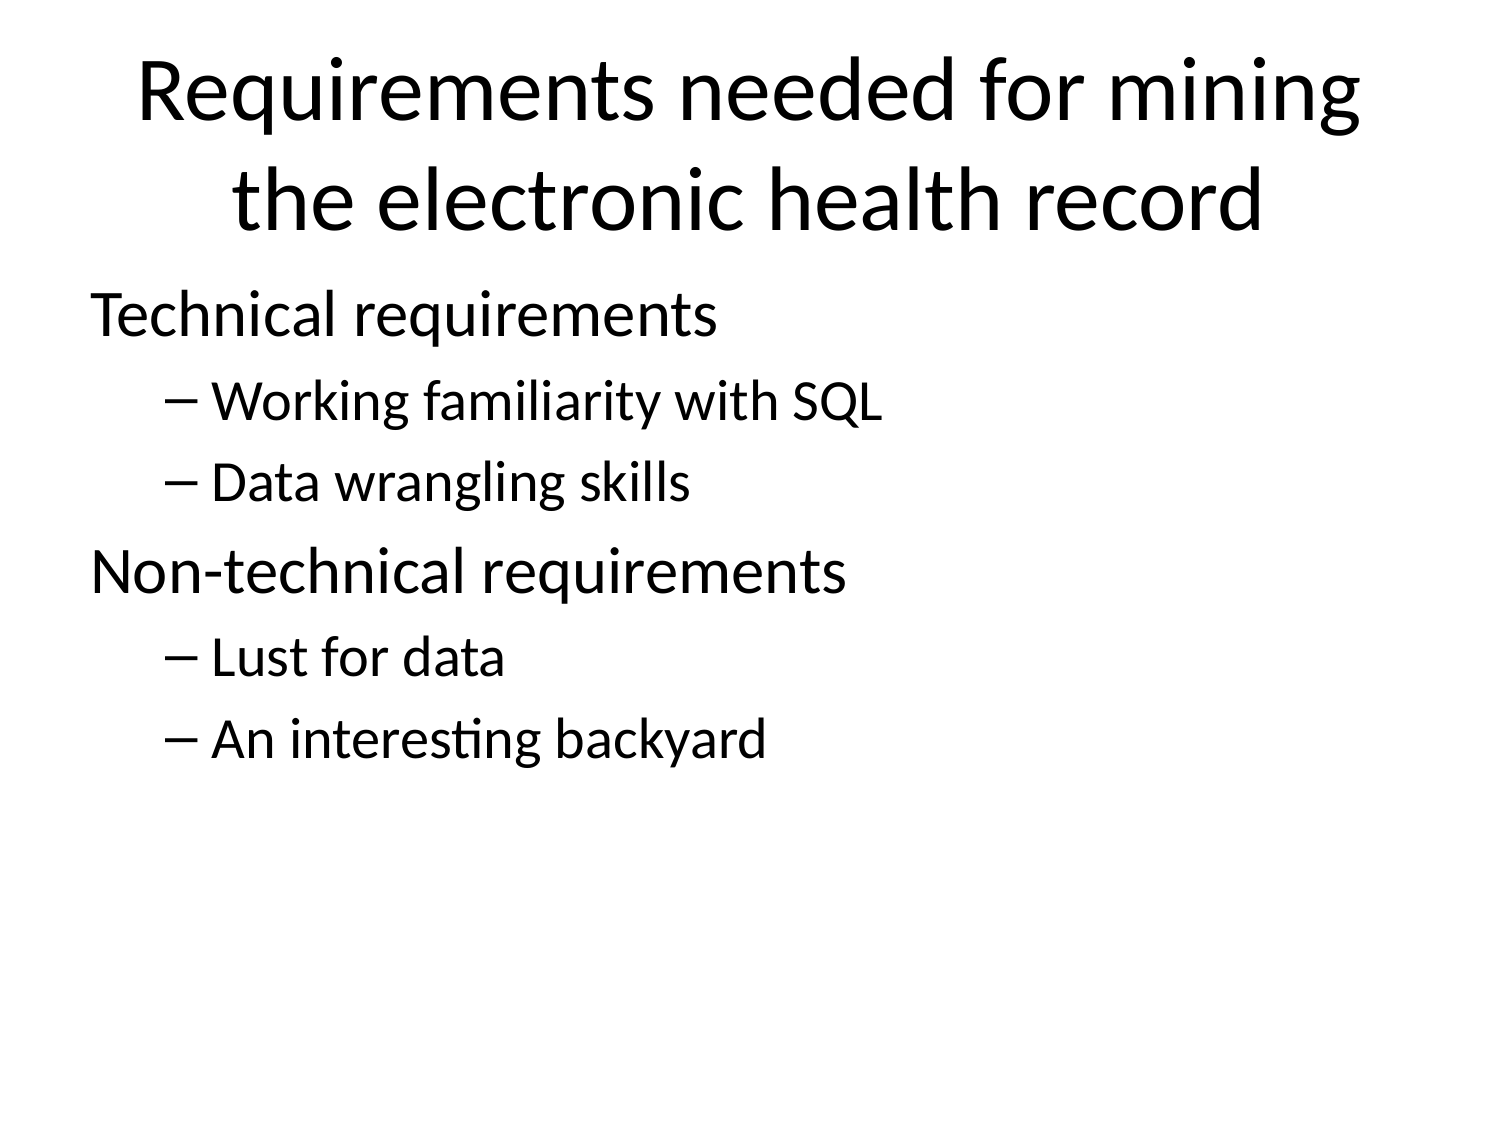

# Requirements needed for mining the electronic health record
Technical requirements
Working familiarity with SQL
Data wrangling skills
Non-technical requirements
Lust for data
An interesting backyard